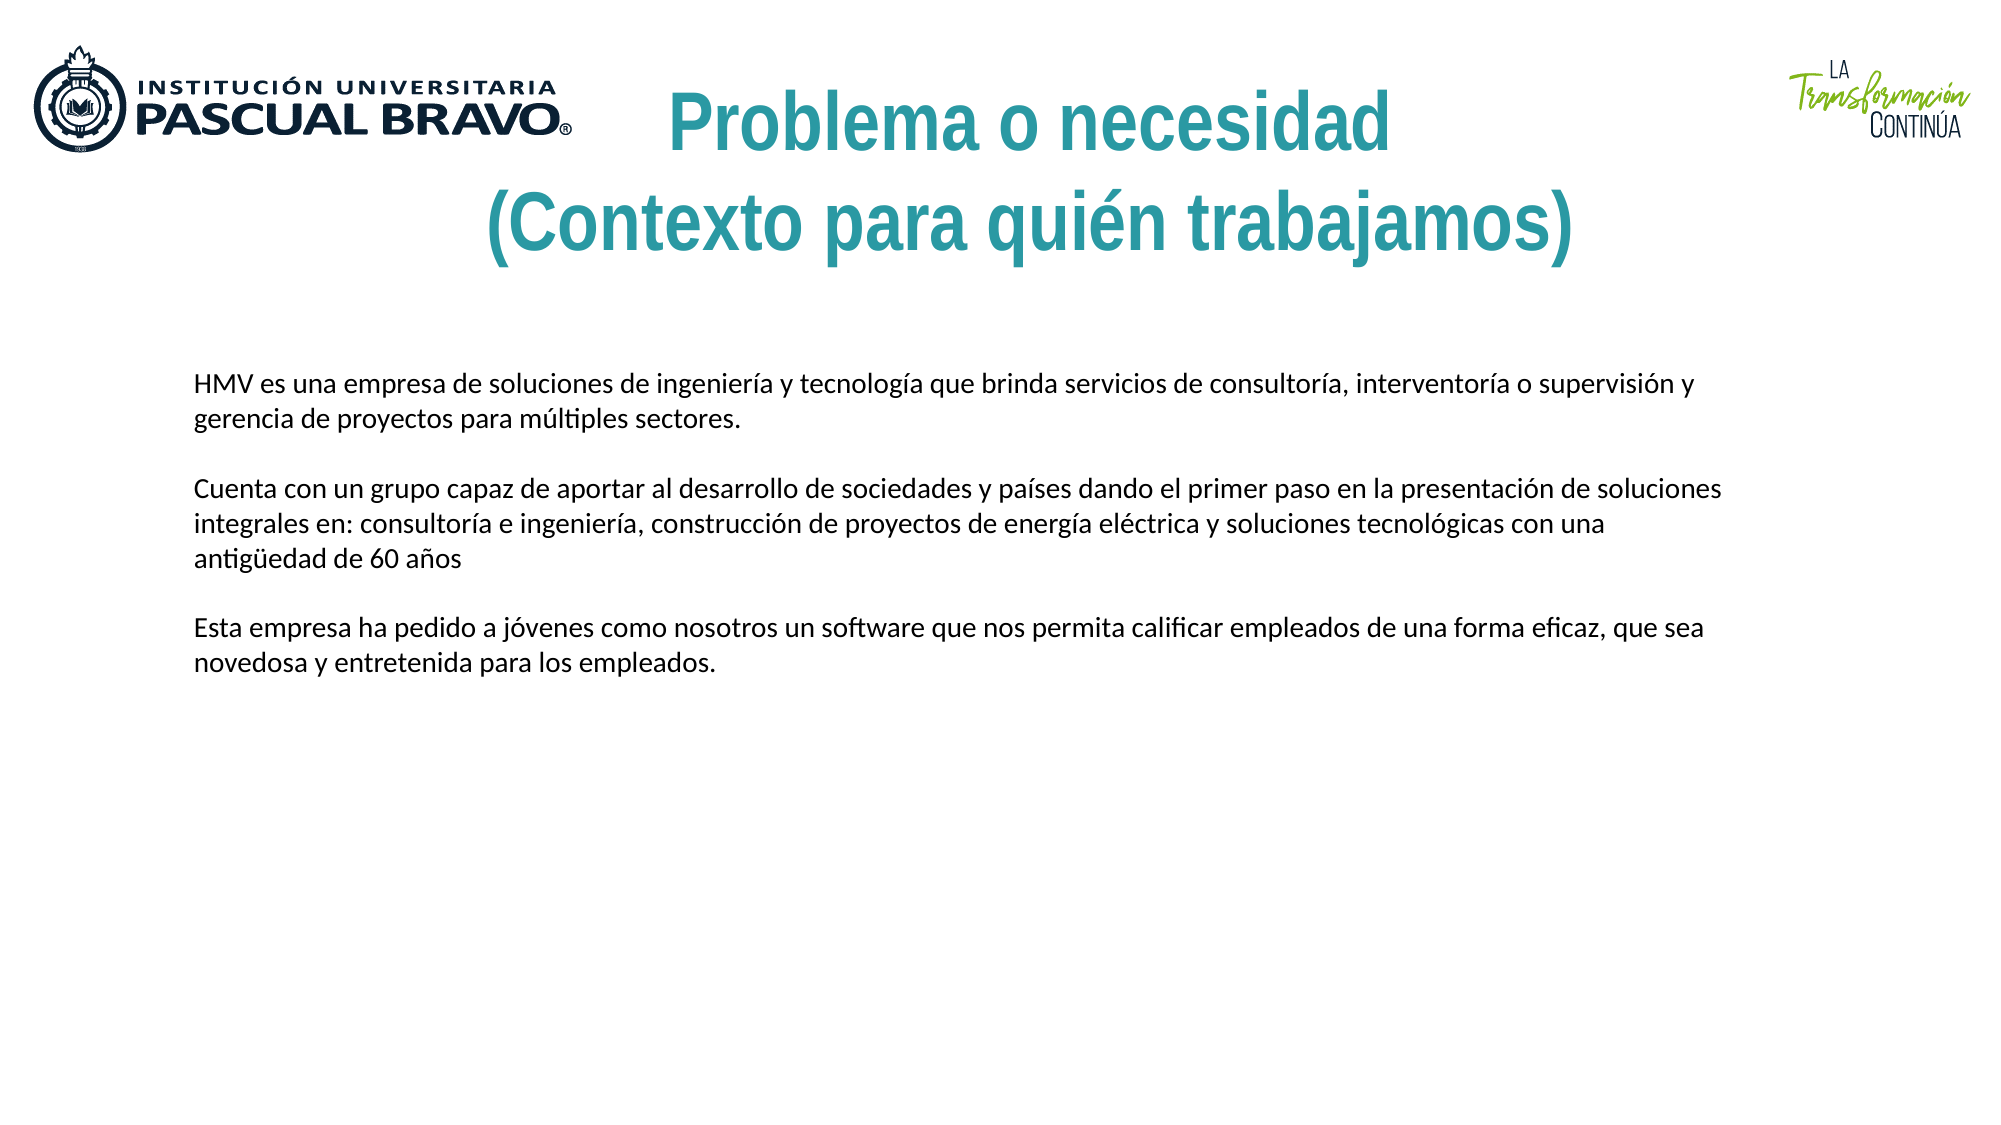

Problema o necesidad
(Contexto para quién trabajamos)
HMV es una empresa de soluciones de ingeniería y tecnología que brinda servicios de consultoría, interventoría o supervisión y gerencia de proyectos para múltiples sectores.

Cuenta con un grupo capaz de aportar al desarrollo de sociedades y países dando el primer paso en la presentación de soluciones integrales en: consultoría e ingeniería, construcción de proyectos de energía eléctrica y soluciones tecnológicas con una antigüedad de 60 años

Esta empresa ha pedido a jóvenes como nosotros un software que nos permita calificar empleados de una forma eficaz, que sea novedosa y entretenida para los empleados.